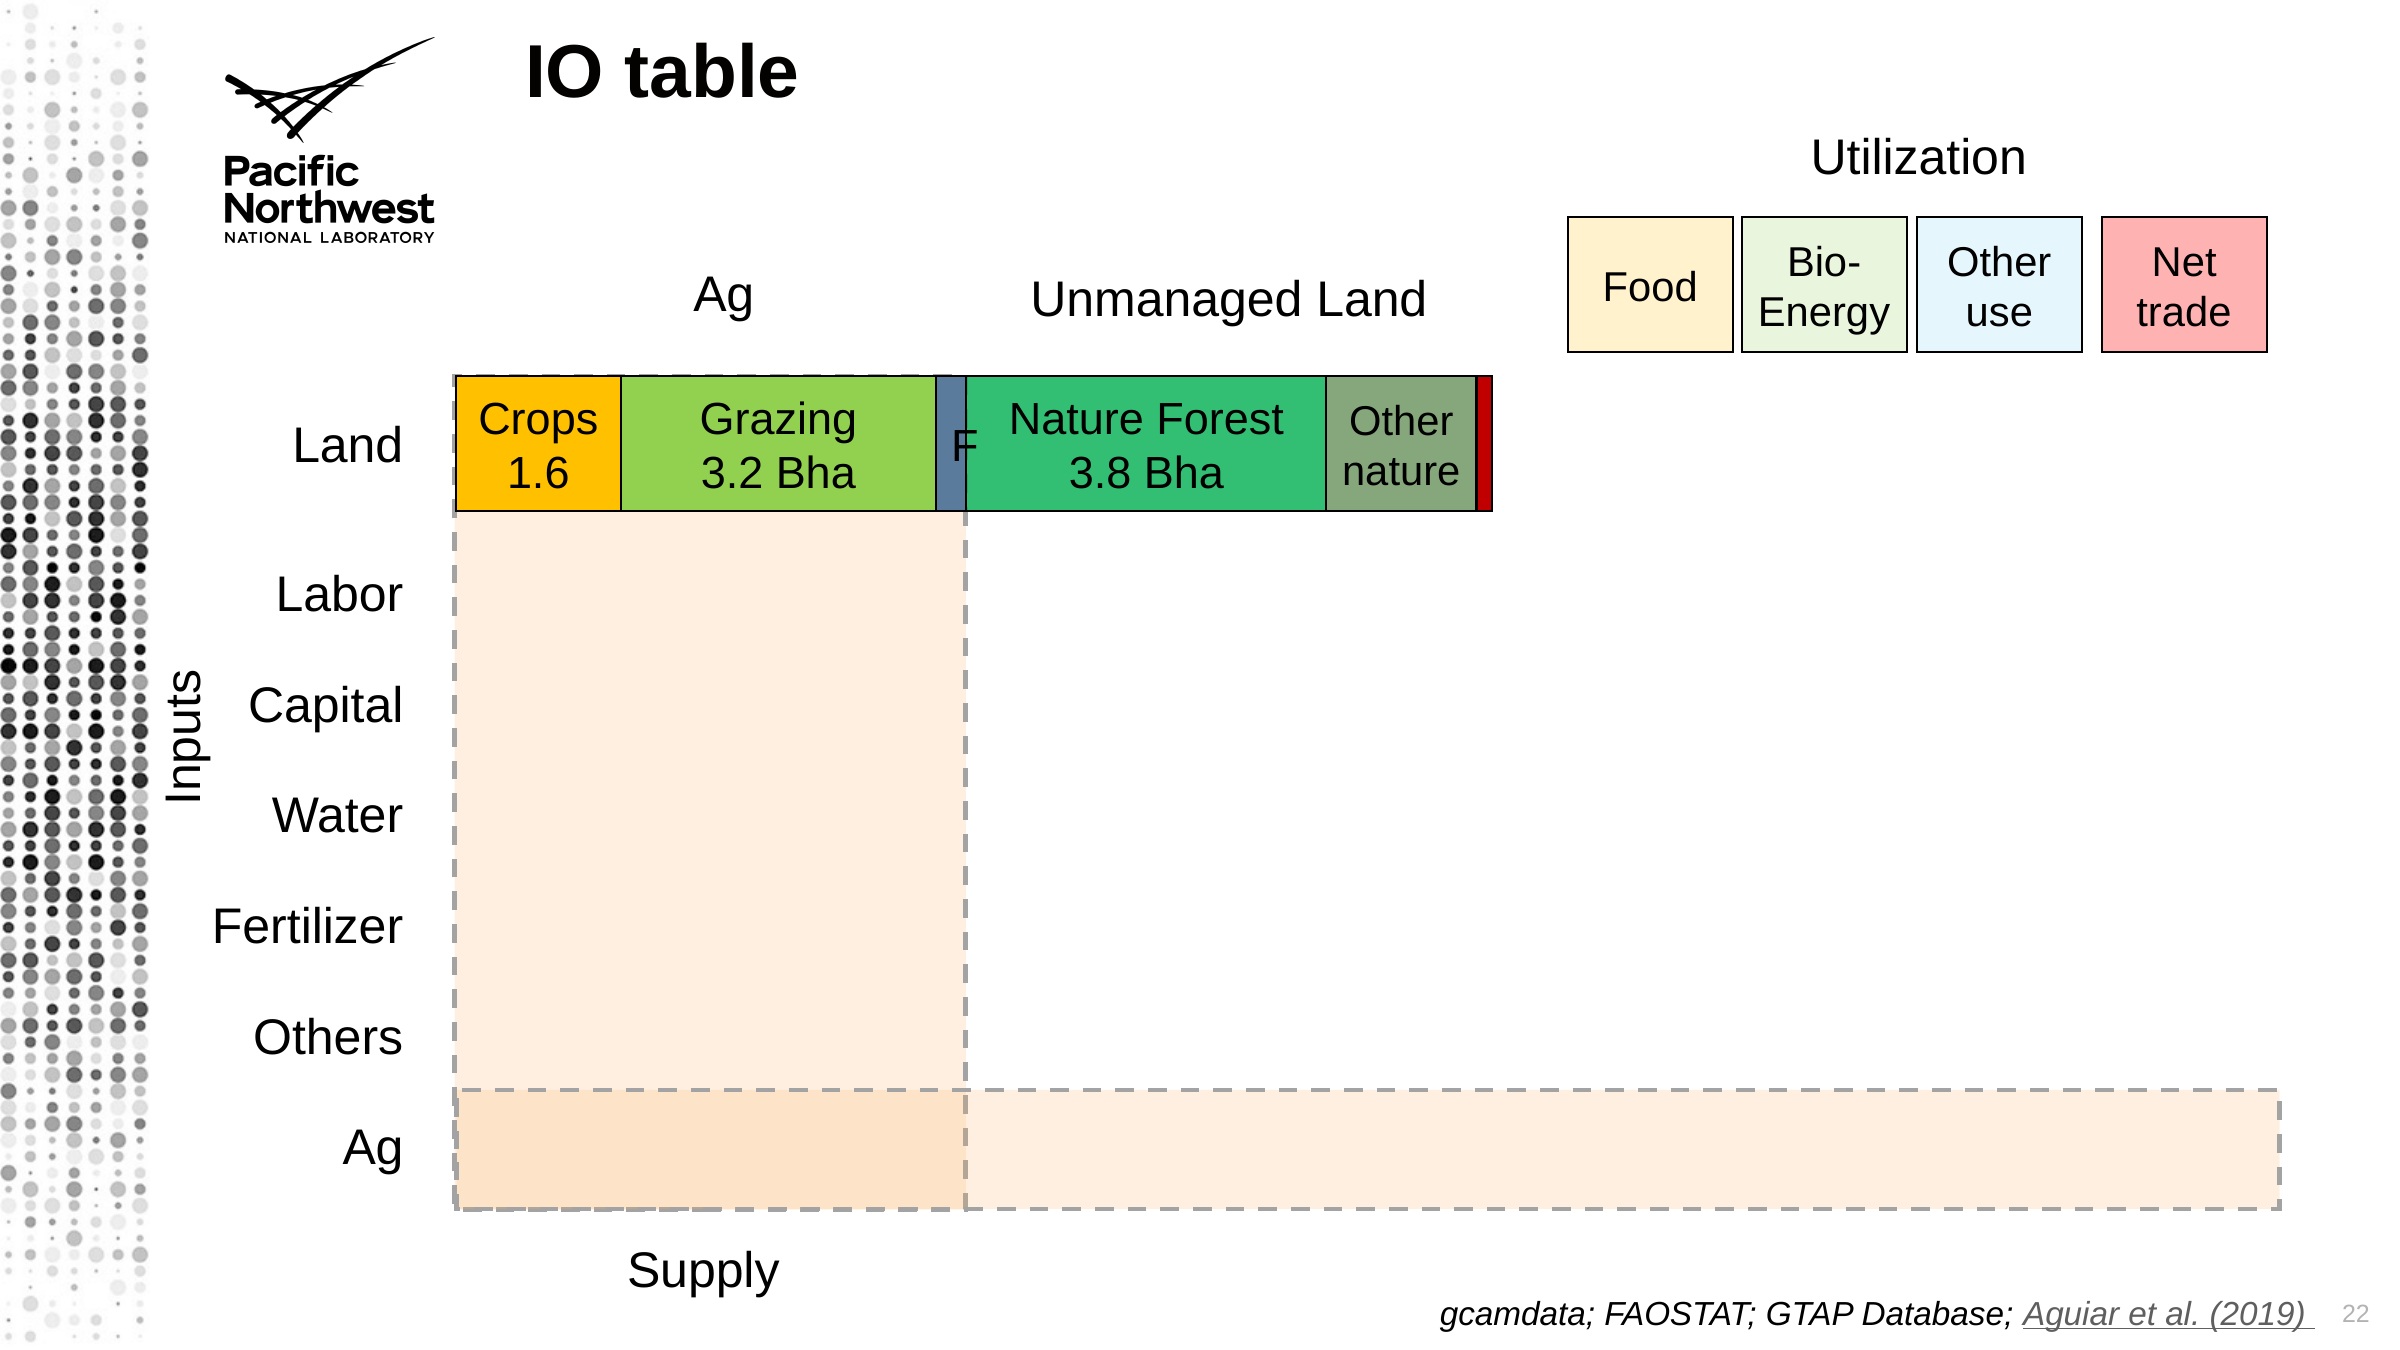

# IO table
Utilization
Food
Bio-
Energy
Other use
Net trade

Ag
Unmanaged Land
Crops
1.6
Grazing
3.2 Bha
F
Nature Forest
3.8 Bha
Other nature

Land

Labor
Capital
Inputs
Water
Fertilizer
Others
Ag
Supply
22
gcamdata; FAOSTAT; GTAP Database; Aguiar et al. (2019)